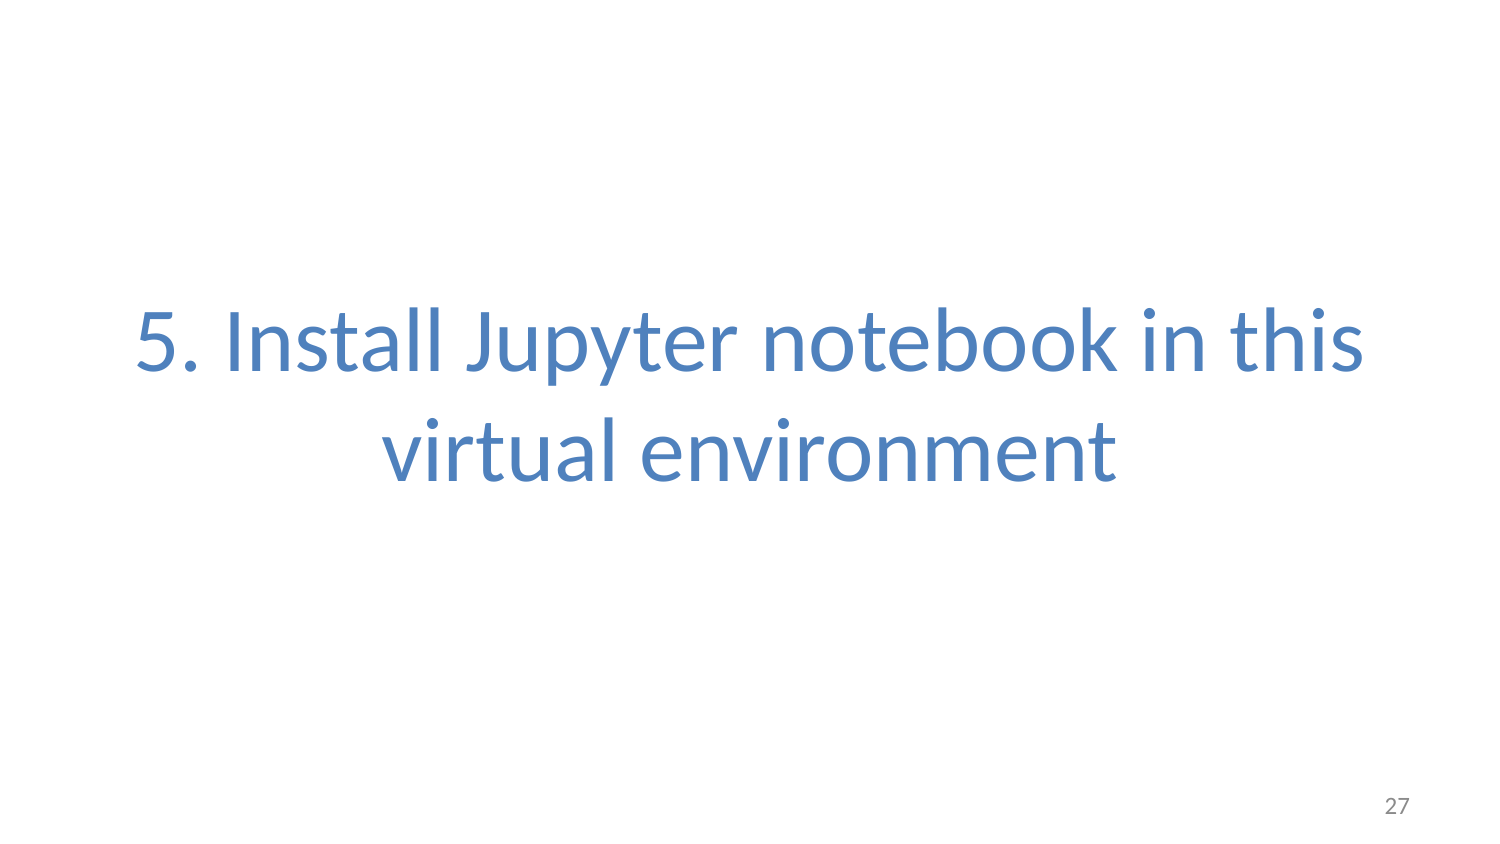

# 5. Install Jupyter notebook in this virtual environment
27